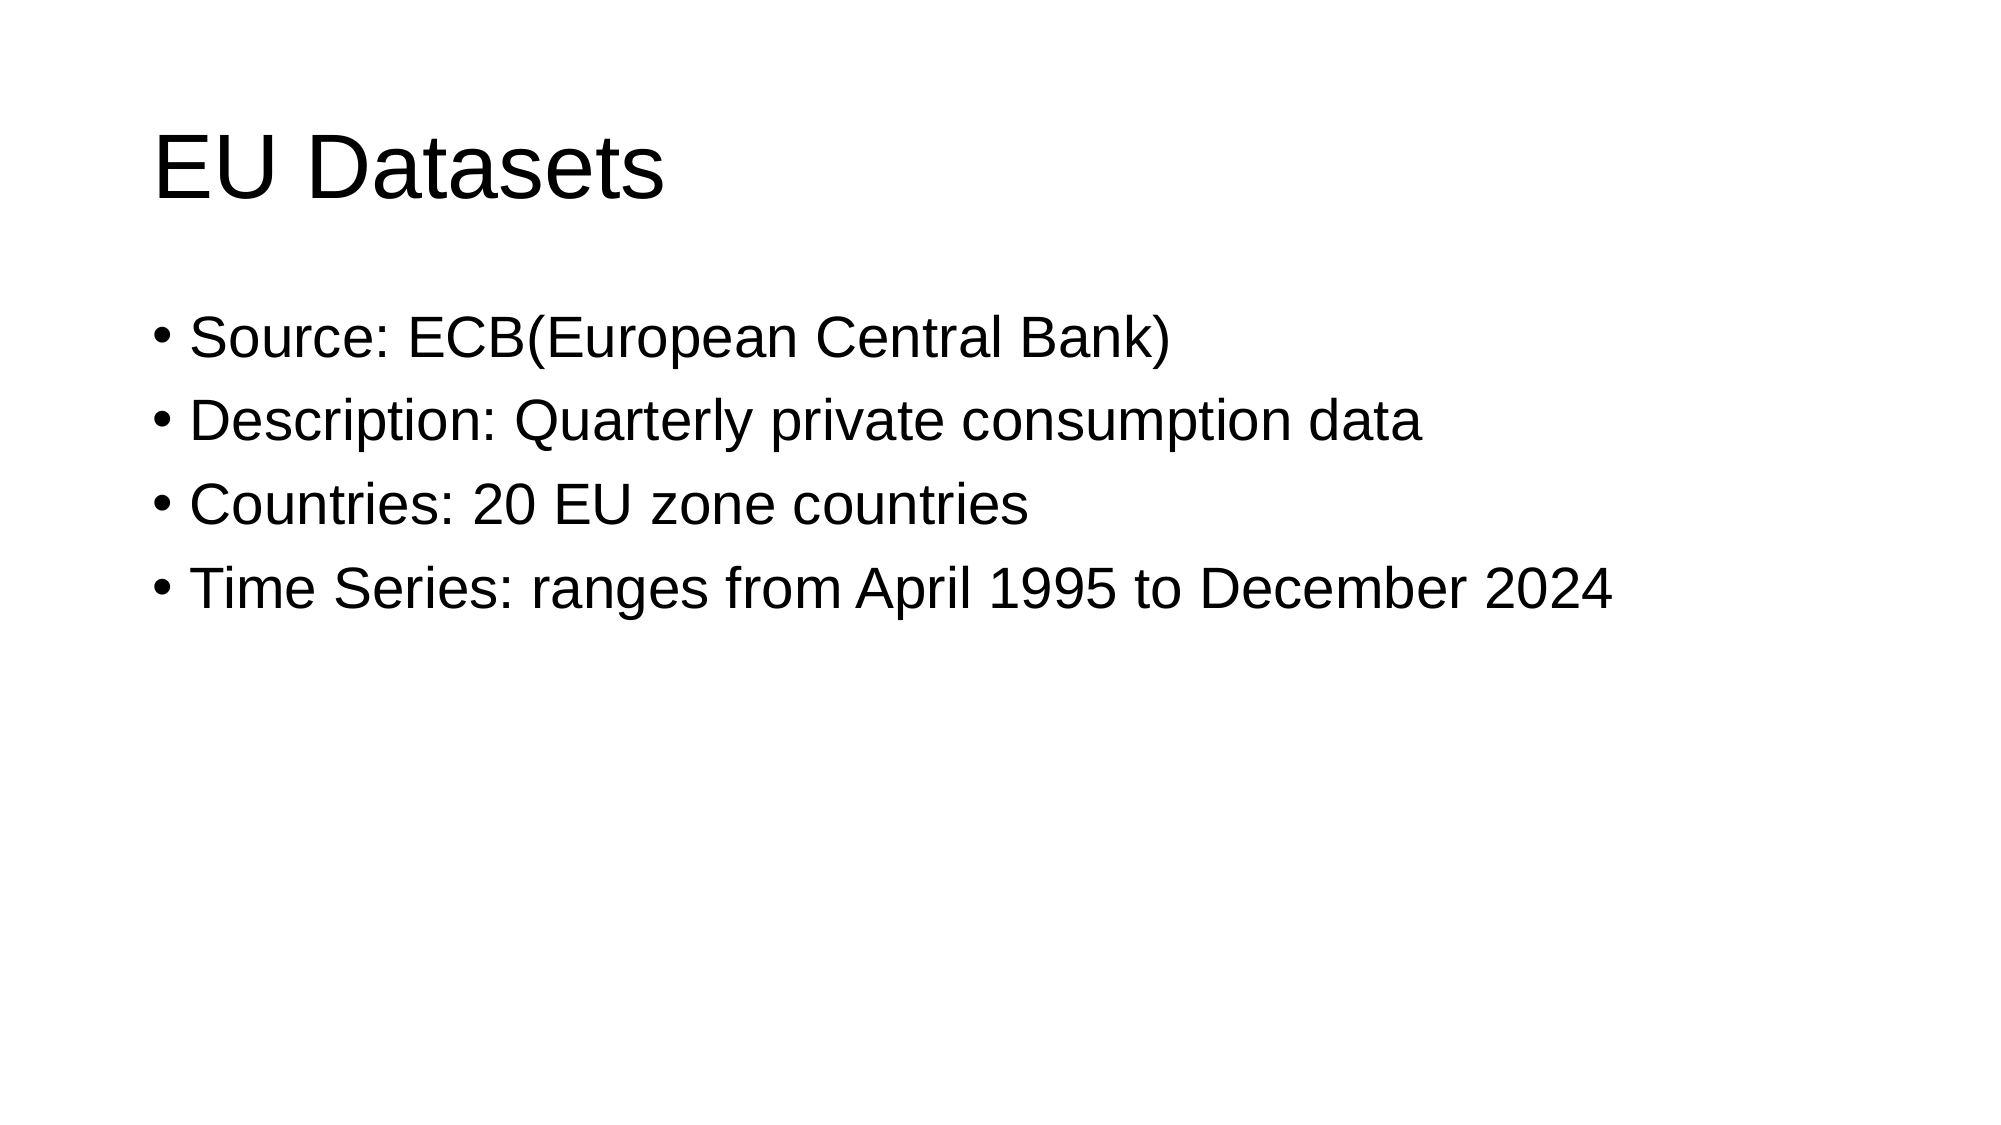

# EU Datasets
Source: ECB(European Central Bank)
Description: Quarterly private consumption data
Countries: 20 EU zone countries
Time Series: ranges from April 1995 to December 2024